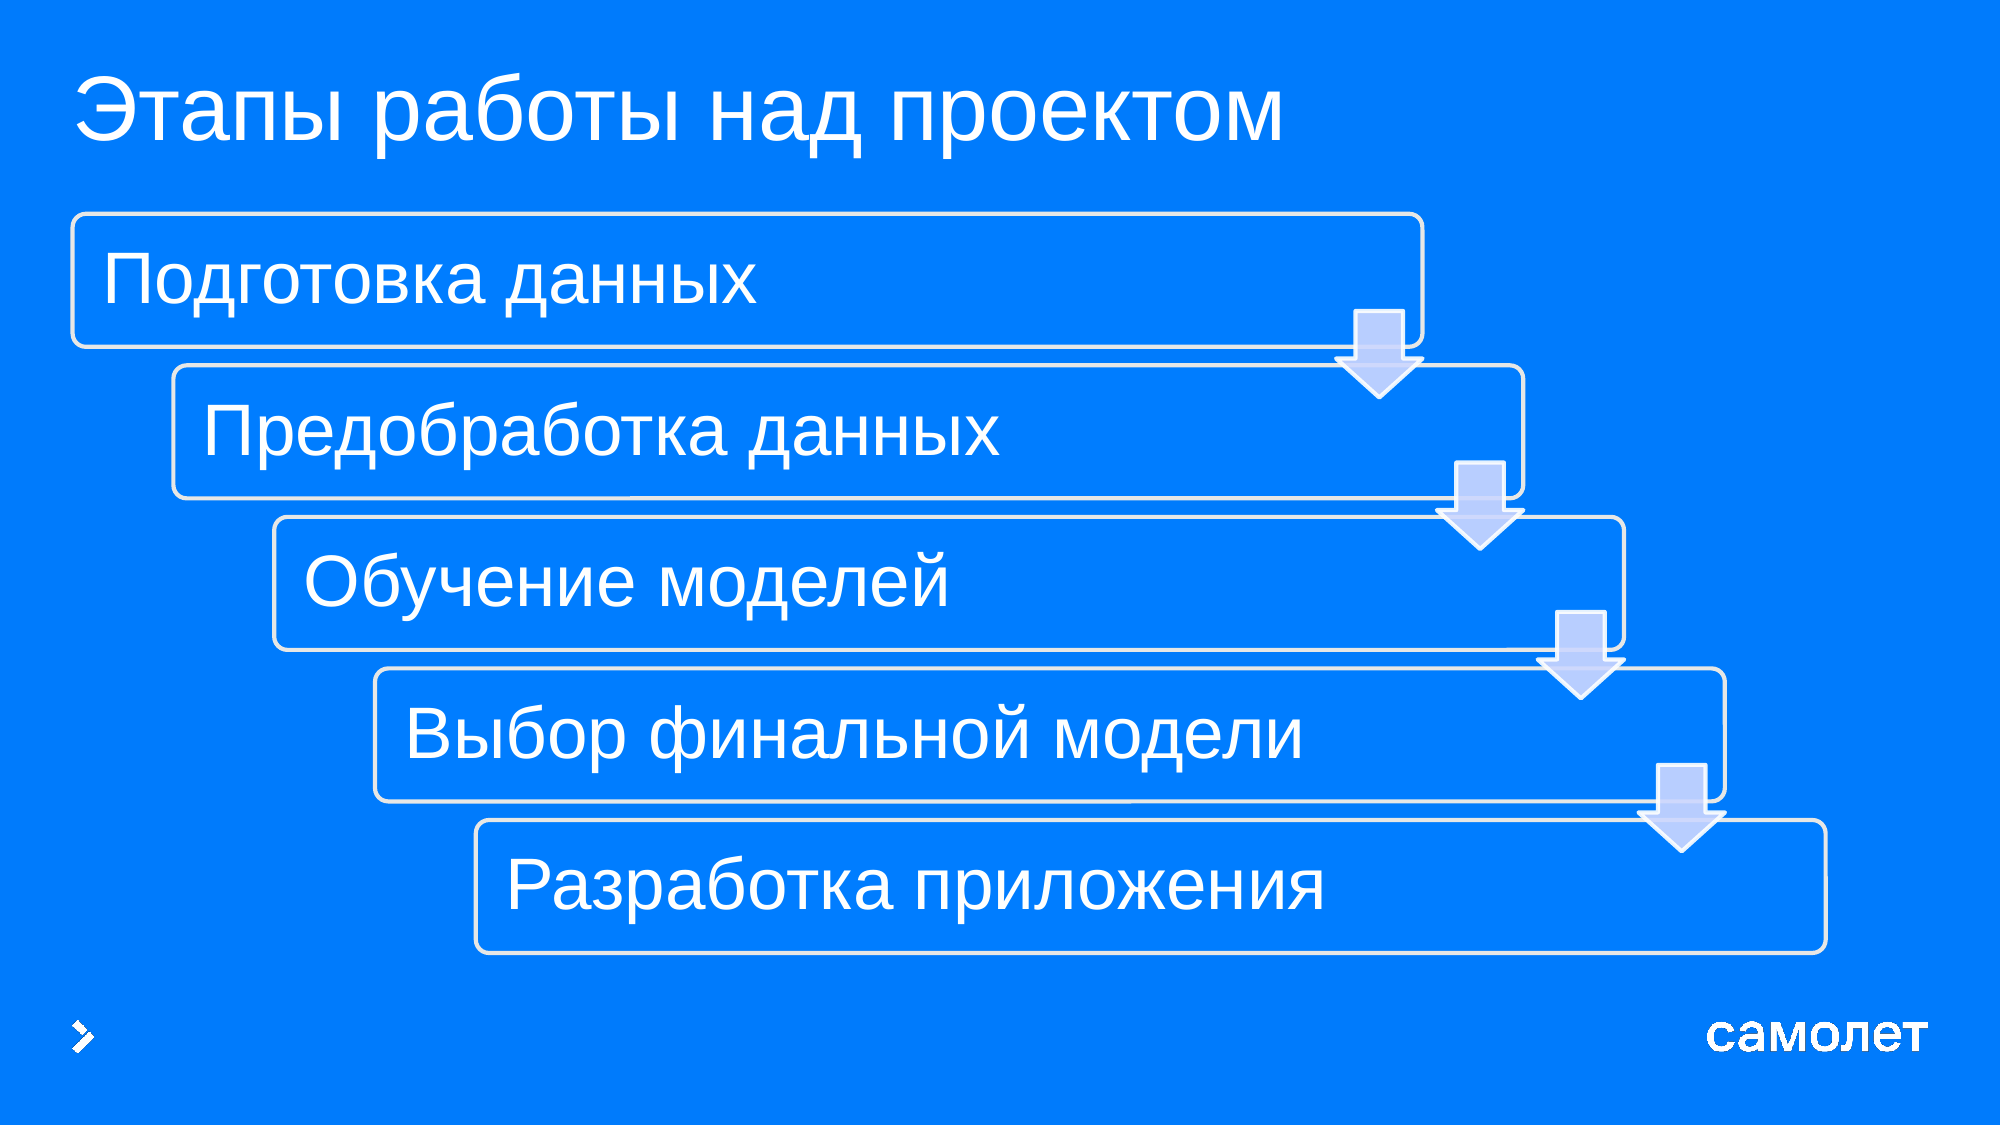

Этапы работы над проектом
Подготовка данных
Предобработка данных
Обучение моделей
Выбор финальной модели
Разработка приложения